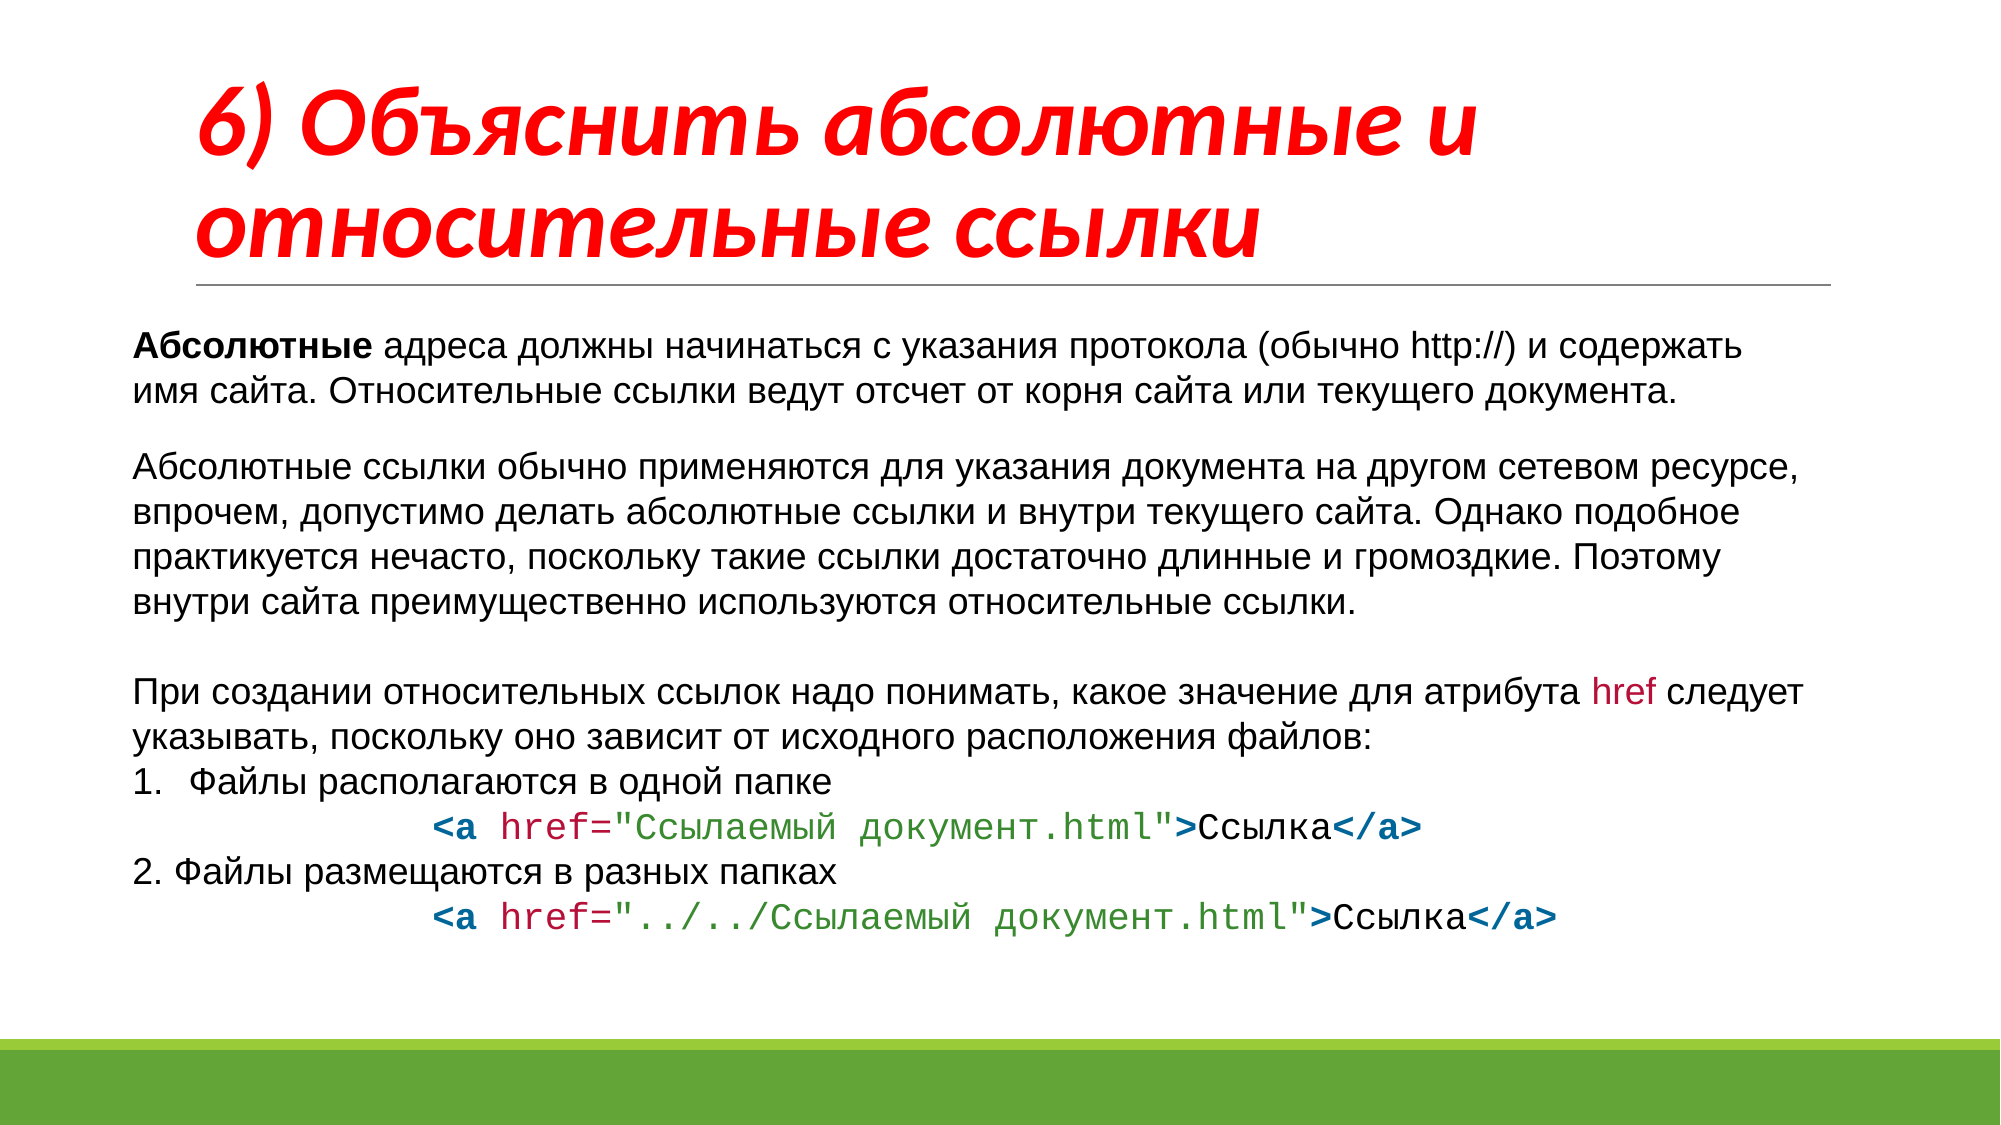

# 6) Объяснить абсолютные и относительные ссылки
Абсолютные адреса должны начинаться с указания протокола (обычно http://) и содержать имя сайта. Относительные ссылки ведут отсчет от корня сайта или текущего документа.
Абсолютные ссылки обычно применяются для указания документа на другом сетевом ресурсе, впрочем, допустимо делать абсолютные ссылки и внутри текущего сайта. Однако подобное практикуется нечасто, поскольку такие ссылки достаточно длинные и громоздкие. Поэтому внутри сайта преимущественно используются относительные ссылки.
При создании относительных ссылок надо понимать, какое значение для атрибута href следует указывать, поскольку оно зависит от исходного расположения файлов:
Файлы располагаются в одной папке
<a href="Ссылаемый документ.html">Ссылка</a>
2. Файлы размещаются в разных папках
<a href="../../Ссылаемый документ.html">Ссылка</a>